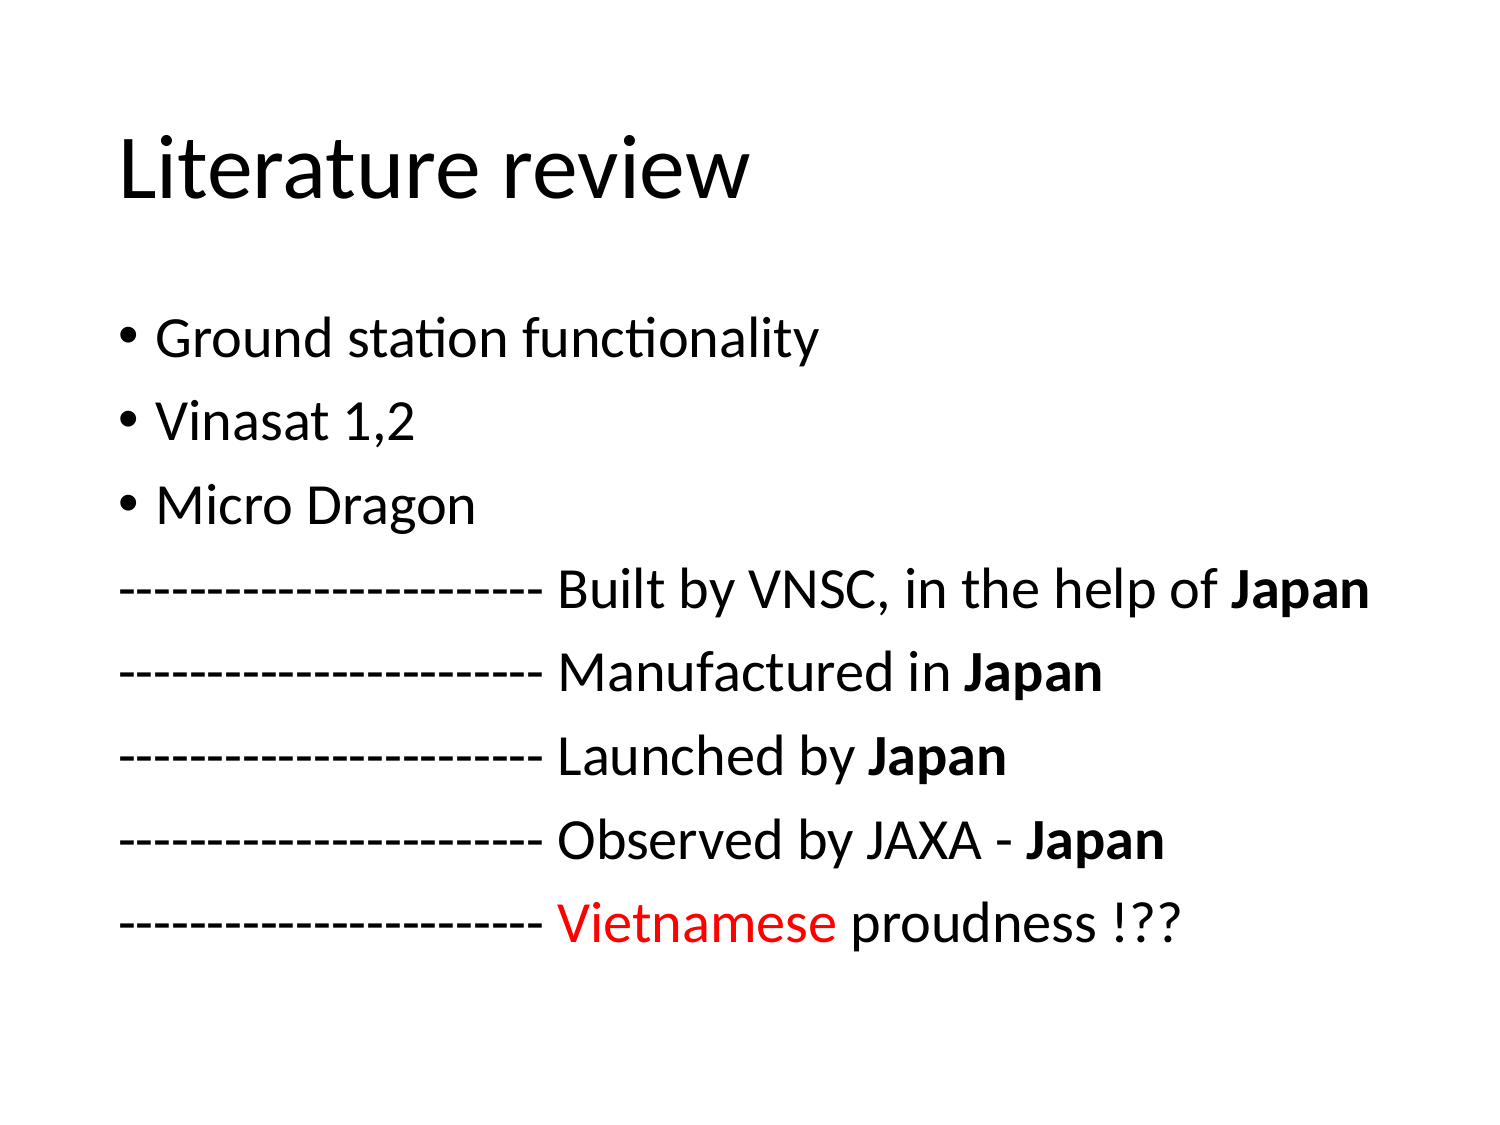

# Literature review
Ground station functionality
Vinasat 1,2
Micro Dragon
------------------------ Built by VNSC, in the help of Japan
------------------------ Manufactured in Japan
------------------------ Launched by Japan
------------------------ Observed by JAXA - Japan
------------------------ Vietnamese proudness !??